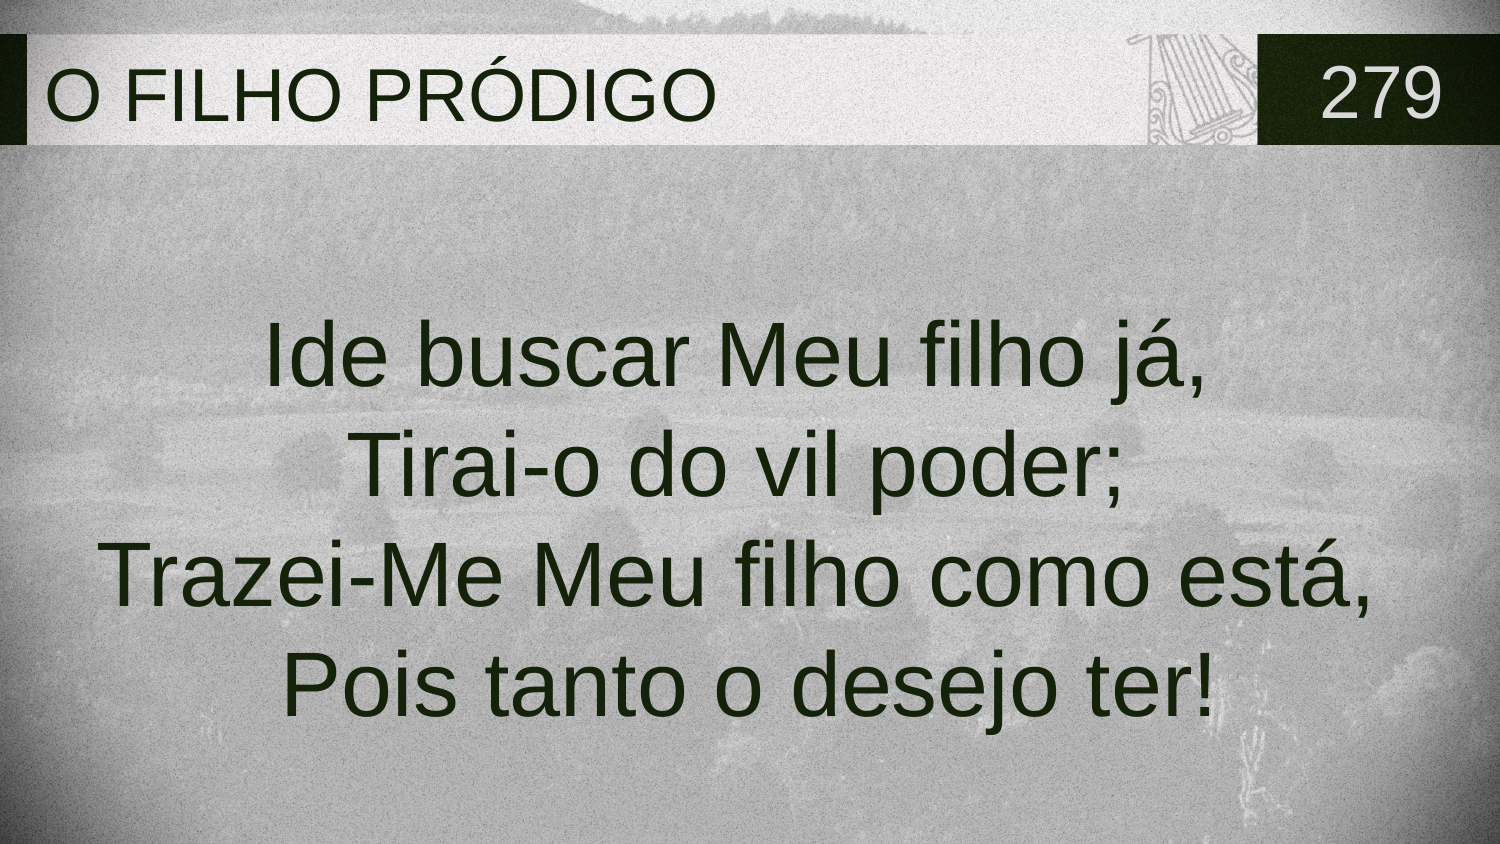

# O FILHO PRÓDIGO
279
Ide buscar Meu filho já,
Tirai-o do vil poder;
Trazei-Me Meu filho como está,
Pois tanto o desejo ter!